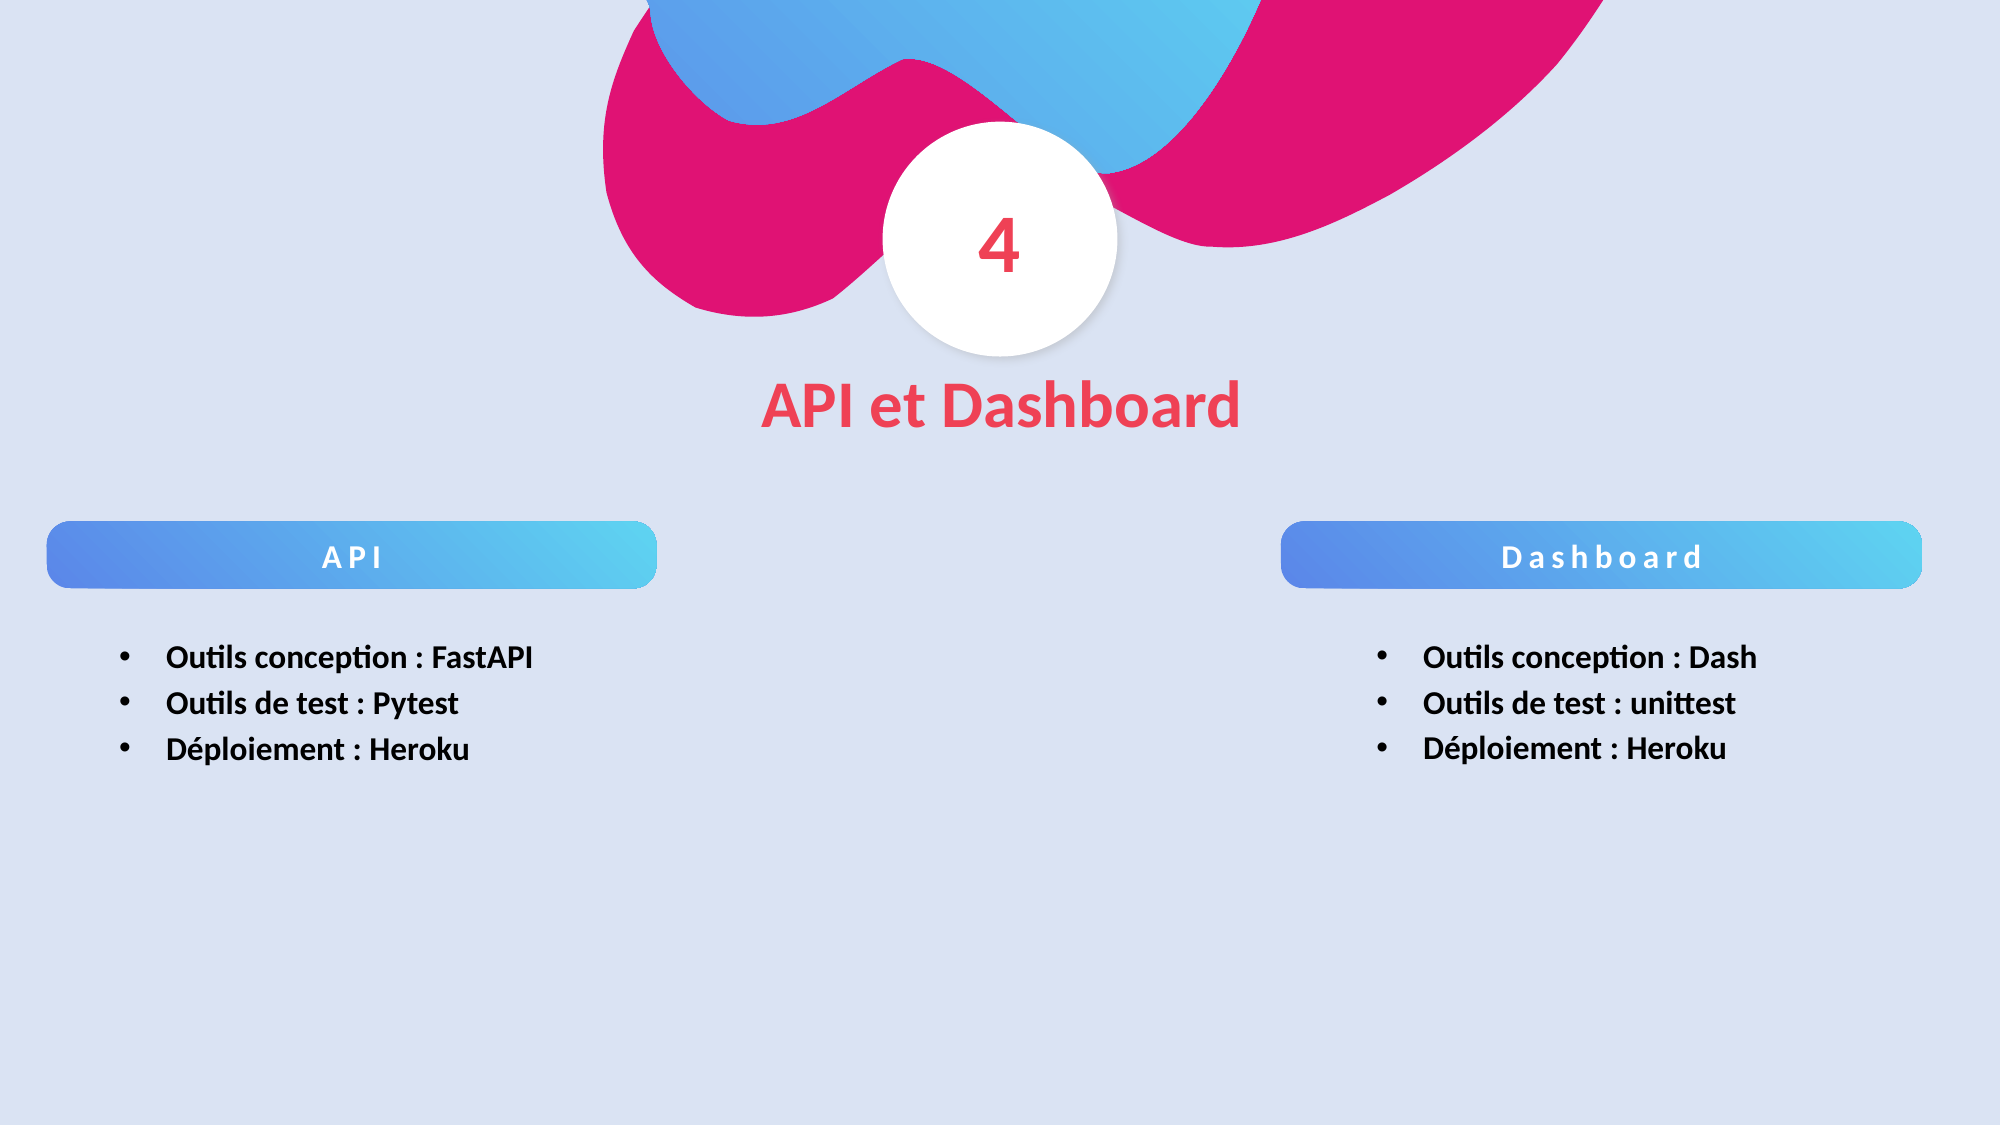

4
API et Dashboard
API
Dashboard
Outils conception : Dash
Outils de test : unittest
Déploiement : Heroku
Outils conception : FastAPI
Outils de test : Pytest
Déploiement : Heroku